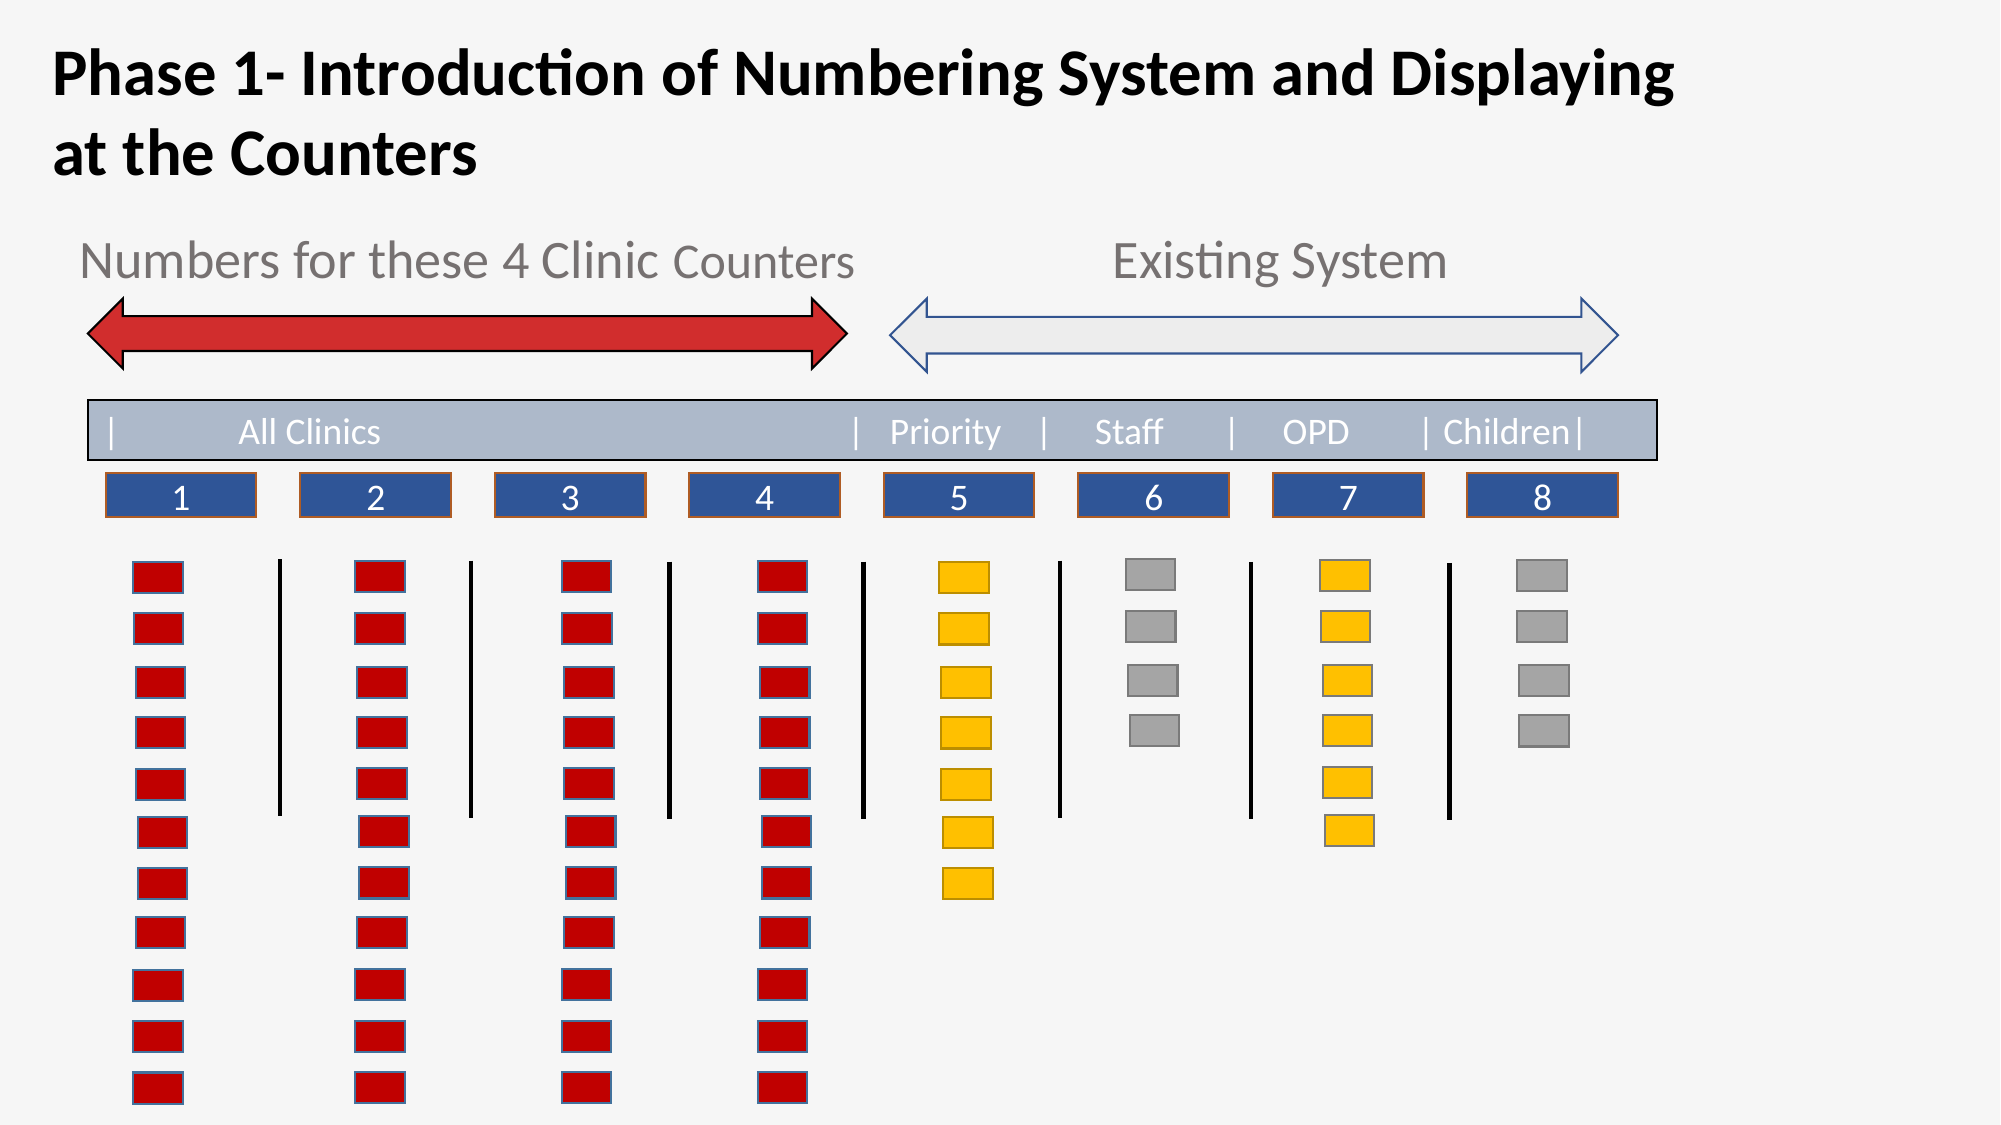

Phase 1- Introduction of Numbering System and Displaying at the Counters
Numbers for these 4 Clinic Counters
Existing System
|              All Clinics                                                       |   Priority    |     Staff       |     OPD        | Children|
1
2
3
4
5
6
7
8